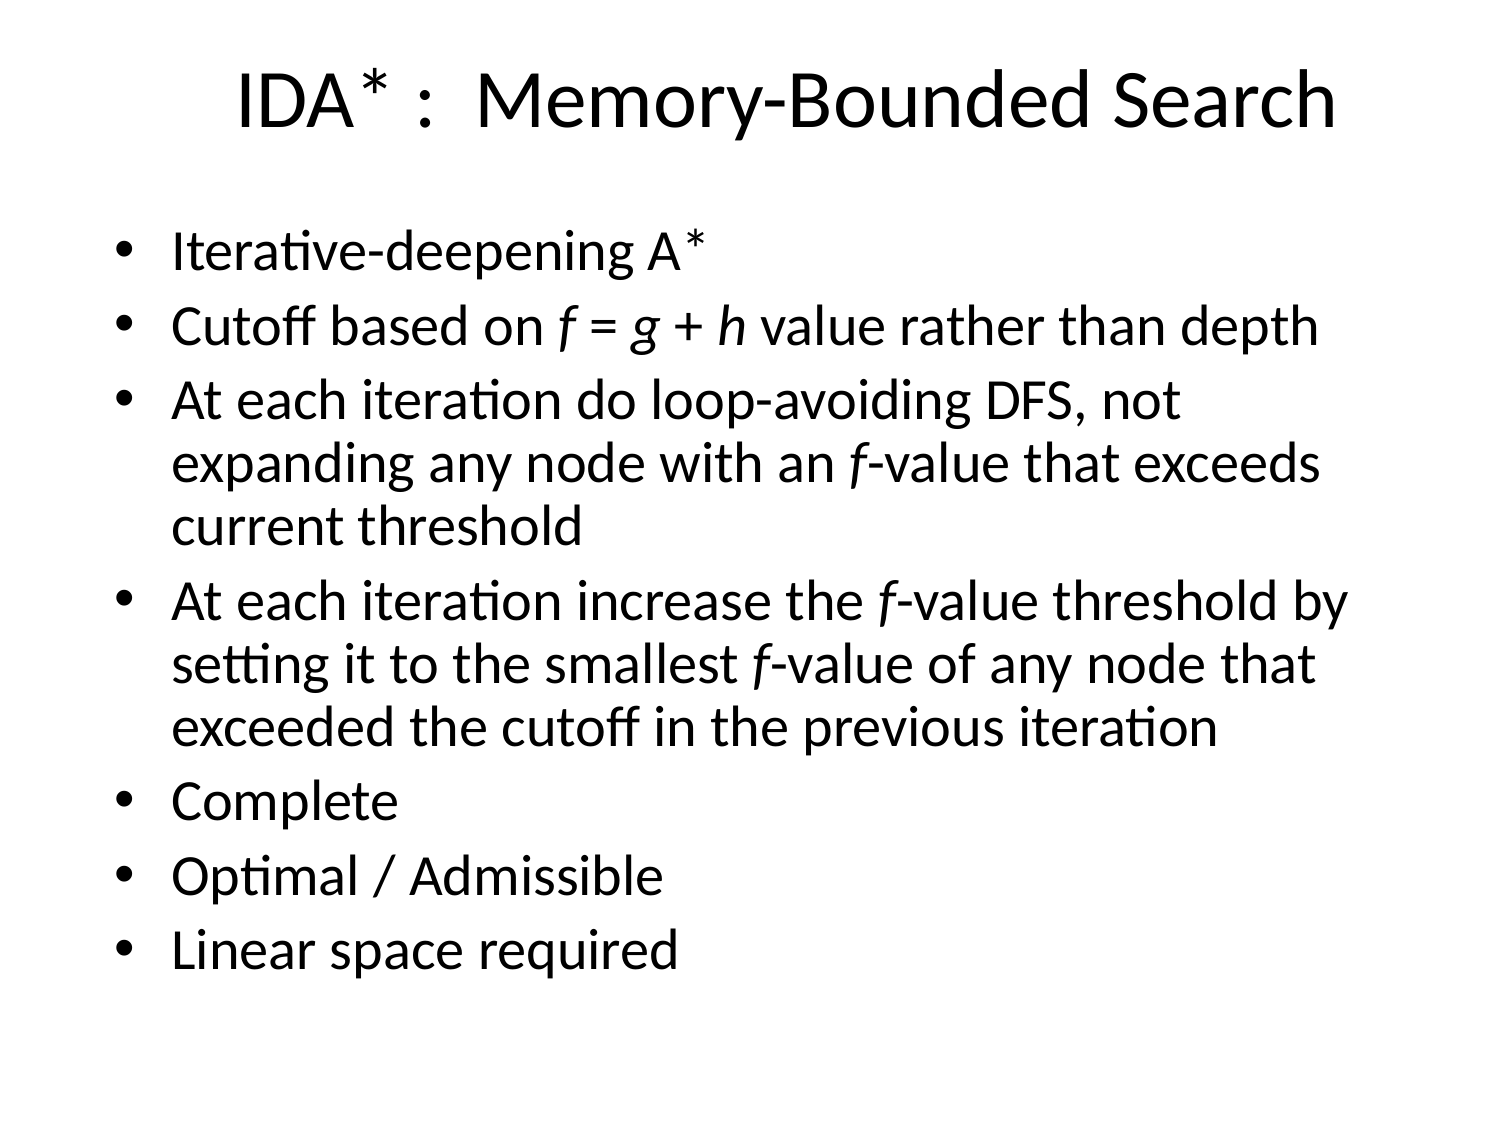

# IDA* :  Memory-Bounded Search
Iterative-deepening A*
Cutoff based on f = g + h value rather than depth
At each iteration do loop-avoiding DFS, not expanding any node with an f-value that exceeds current threshold
At each iteration increase the f-value threshold by setting it to the smallest f-value of any node that exceeded the cutoff in the previous iteration
Complete
Optimal / Admissible
Linear space required